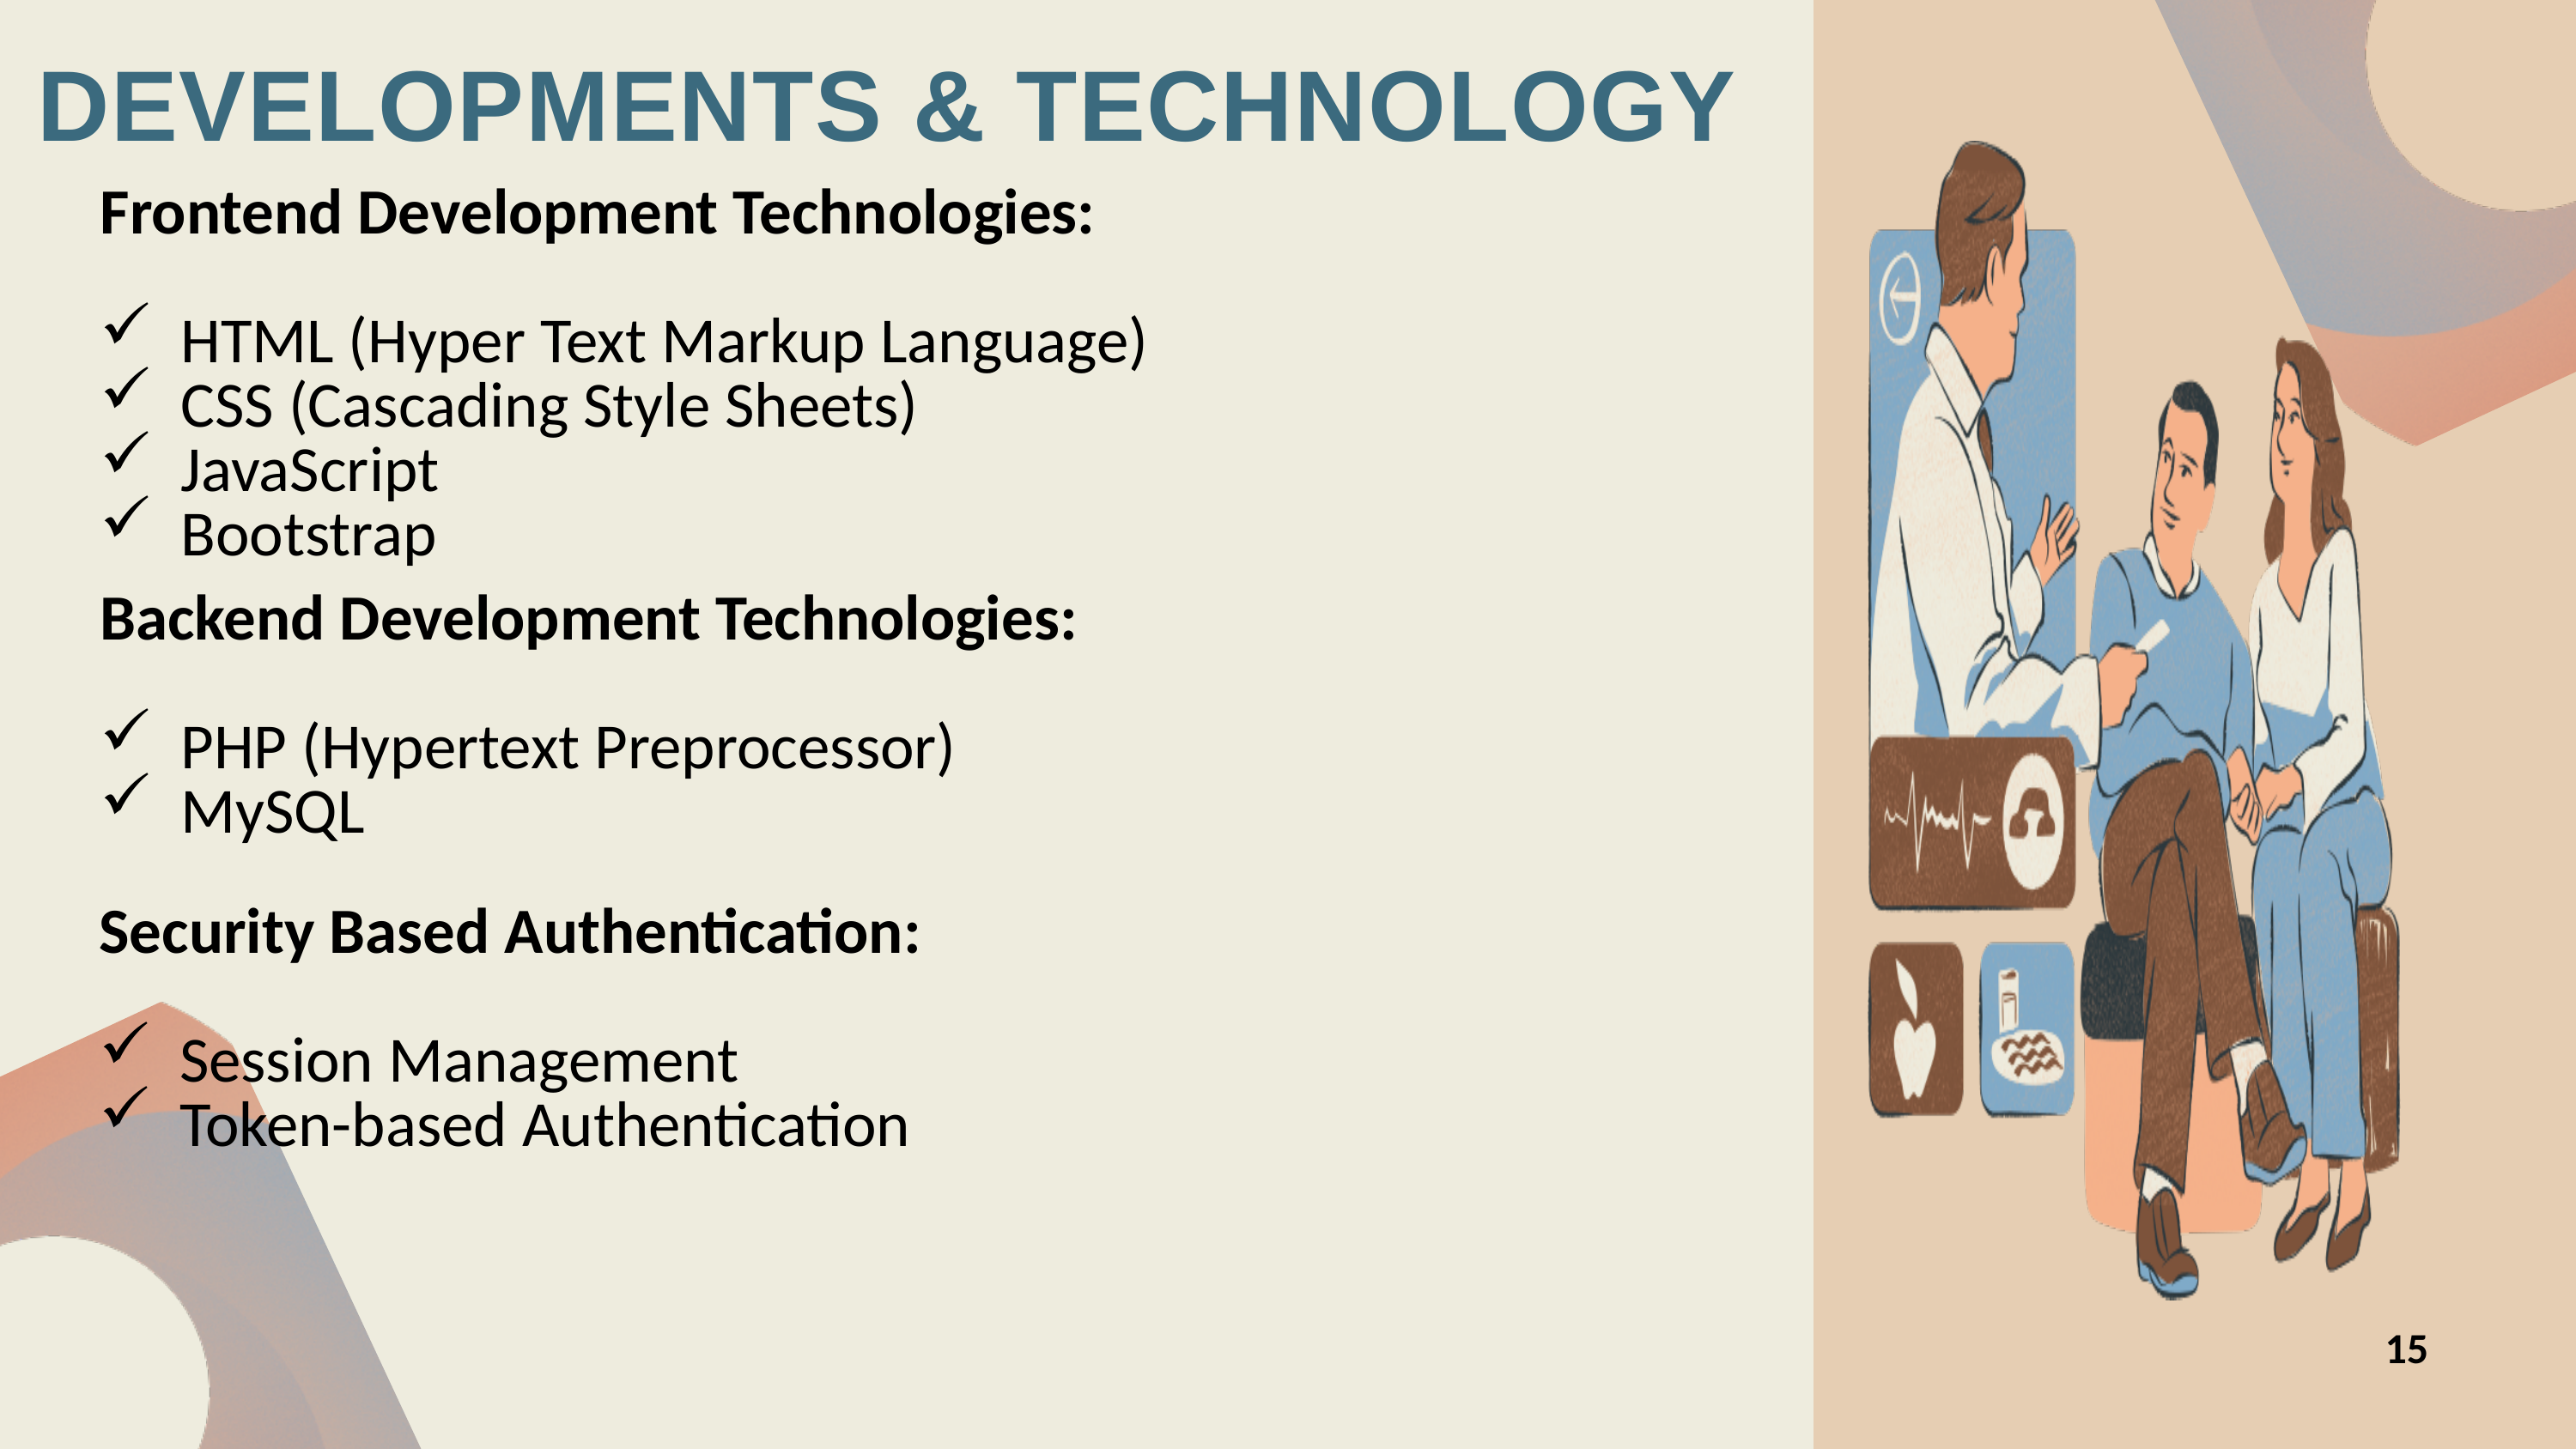

DEVELOPMENTS & TECHNOLOGY

Frontend Development Technologies:

HTML (Hyper Text Markup Language)
CSS (Cascading Style Sheets)
JavaScript
Bootstrap
Backend Development Technologies:

PHP (Hypertext Preprocessor)
MySQL
Security Based Authentication:

Session Management
Token-based Authentication

15